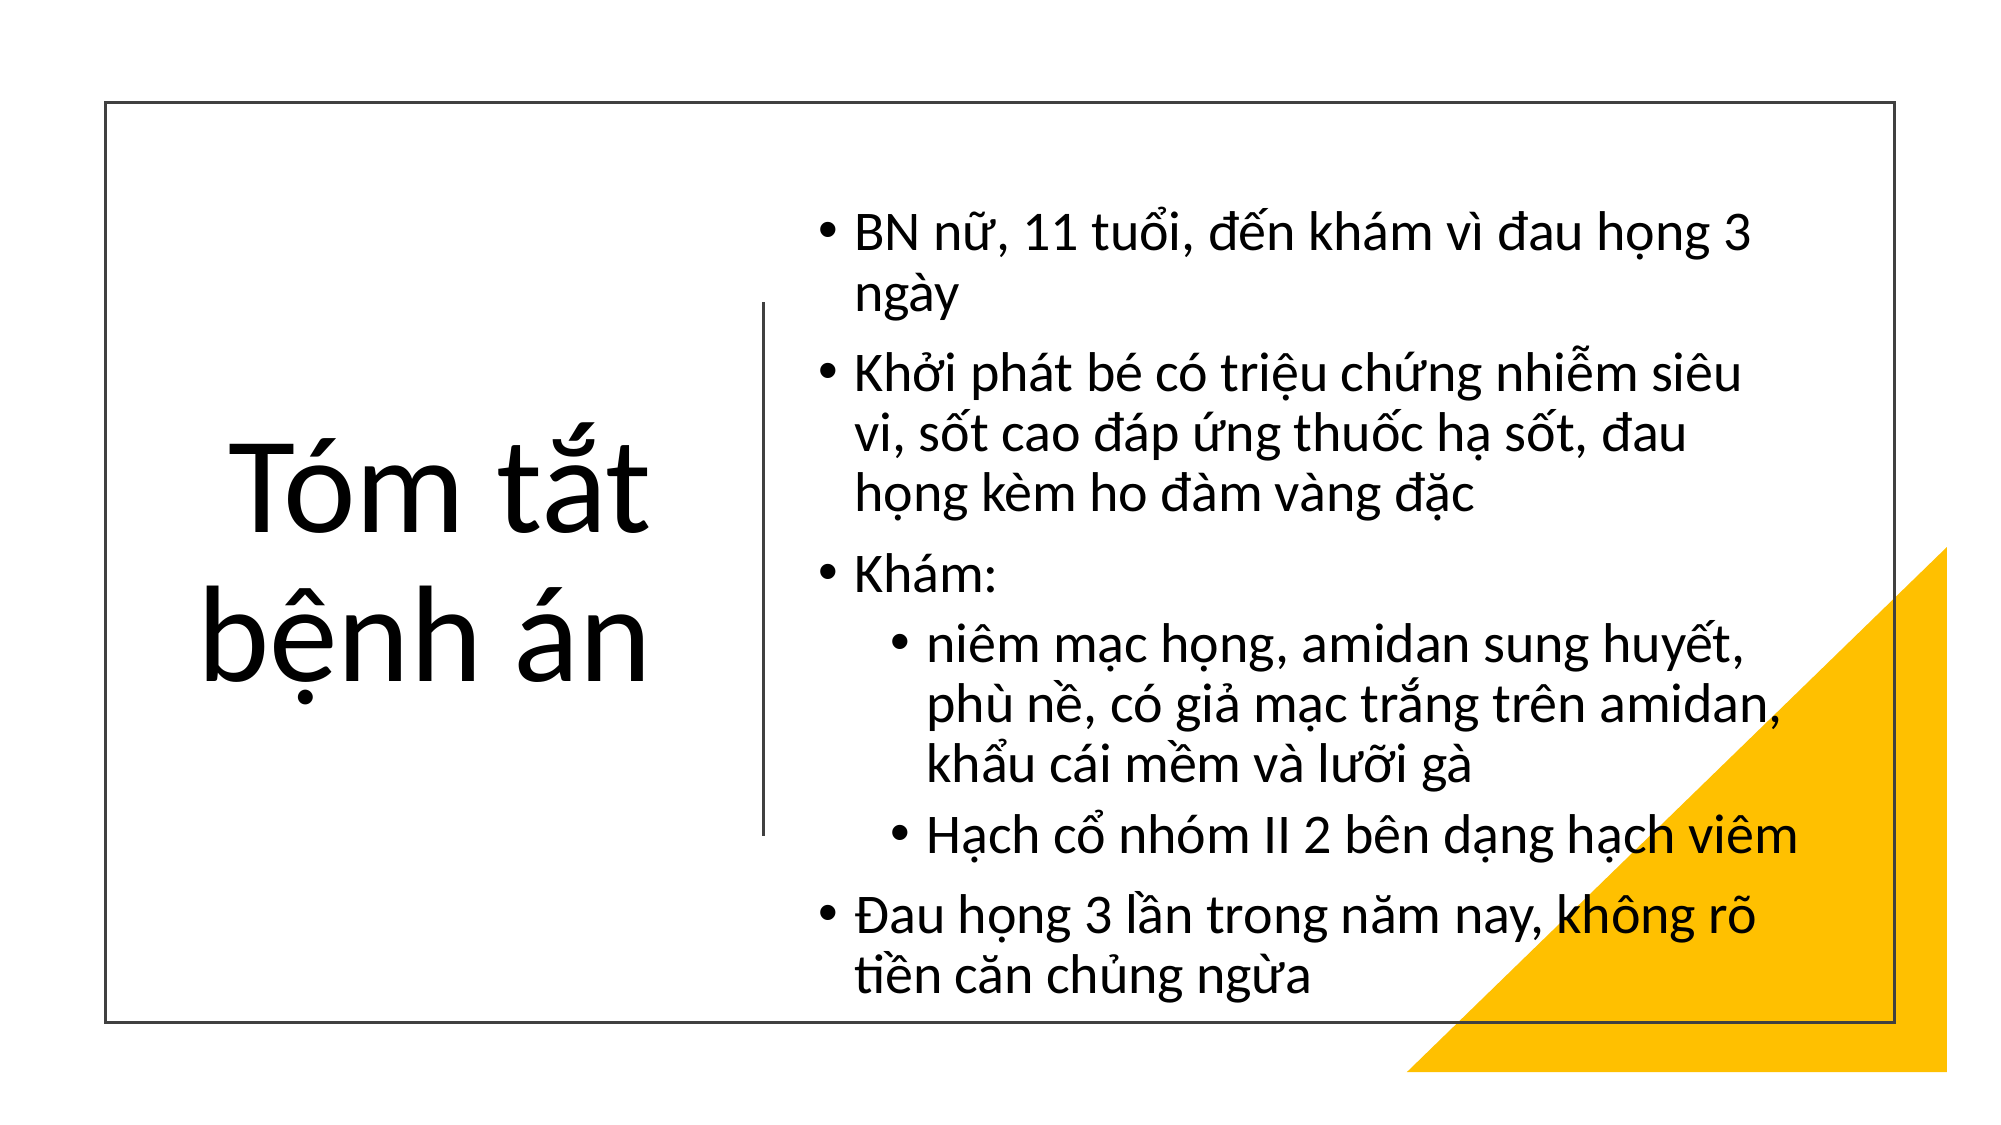

# Tóm tắt bệnh án
BN nữ, 11 tuổi, đến khám vì đau họng 3 ngày
Khởi phát bé có triệu chứng nhiễm siêu vi, sốt cao đáp ứng thuốc hạ sốt, đau họng kèm ho đàm vàng đặc
Khám:
niêm mạc họng, amidan sung huyết, phù nề, có giả mạc trắng trên amidan, khẩu cái mềm và lưỡi gà
Hạch cổ nhóm II 2 bên dạng hạch viêm
Đau họng 3 lần trong năm nay, không rõ tiền căn chủng ngừa